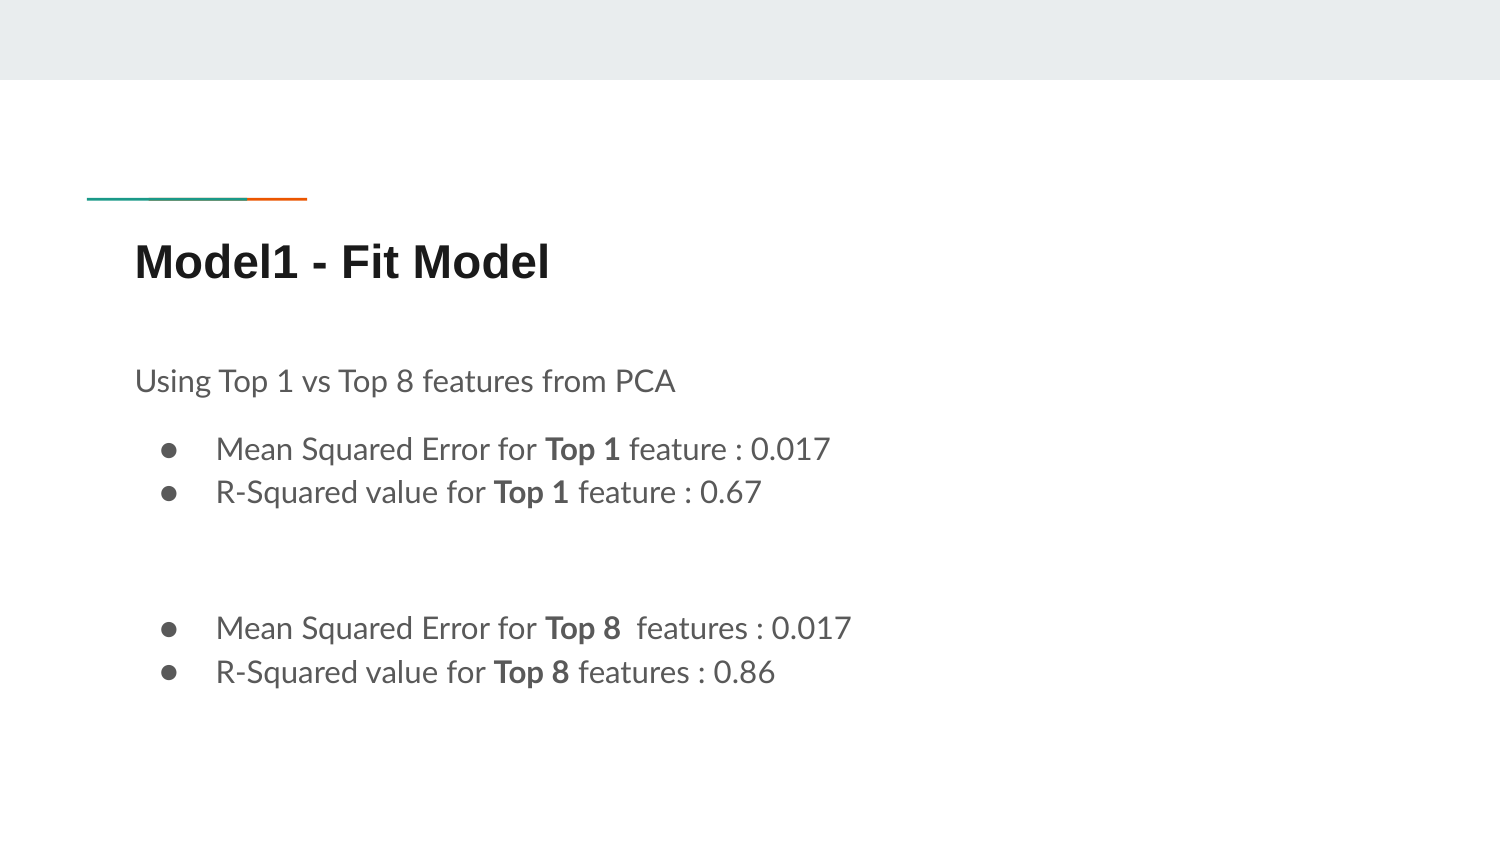

# Model1 - Fit Model

Using Top 1 vs Top 8 features from PCA
Mean Squared Error for Top 1 feature : 0.017
R-Squared value for Top 1 feature : 0.67

Mean Squared Error for Top 8  features : 0.017
R-Squared value for Top 8 features : 0.86